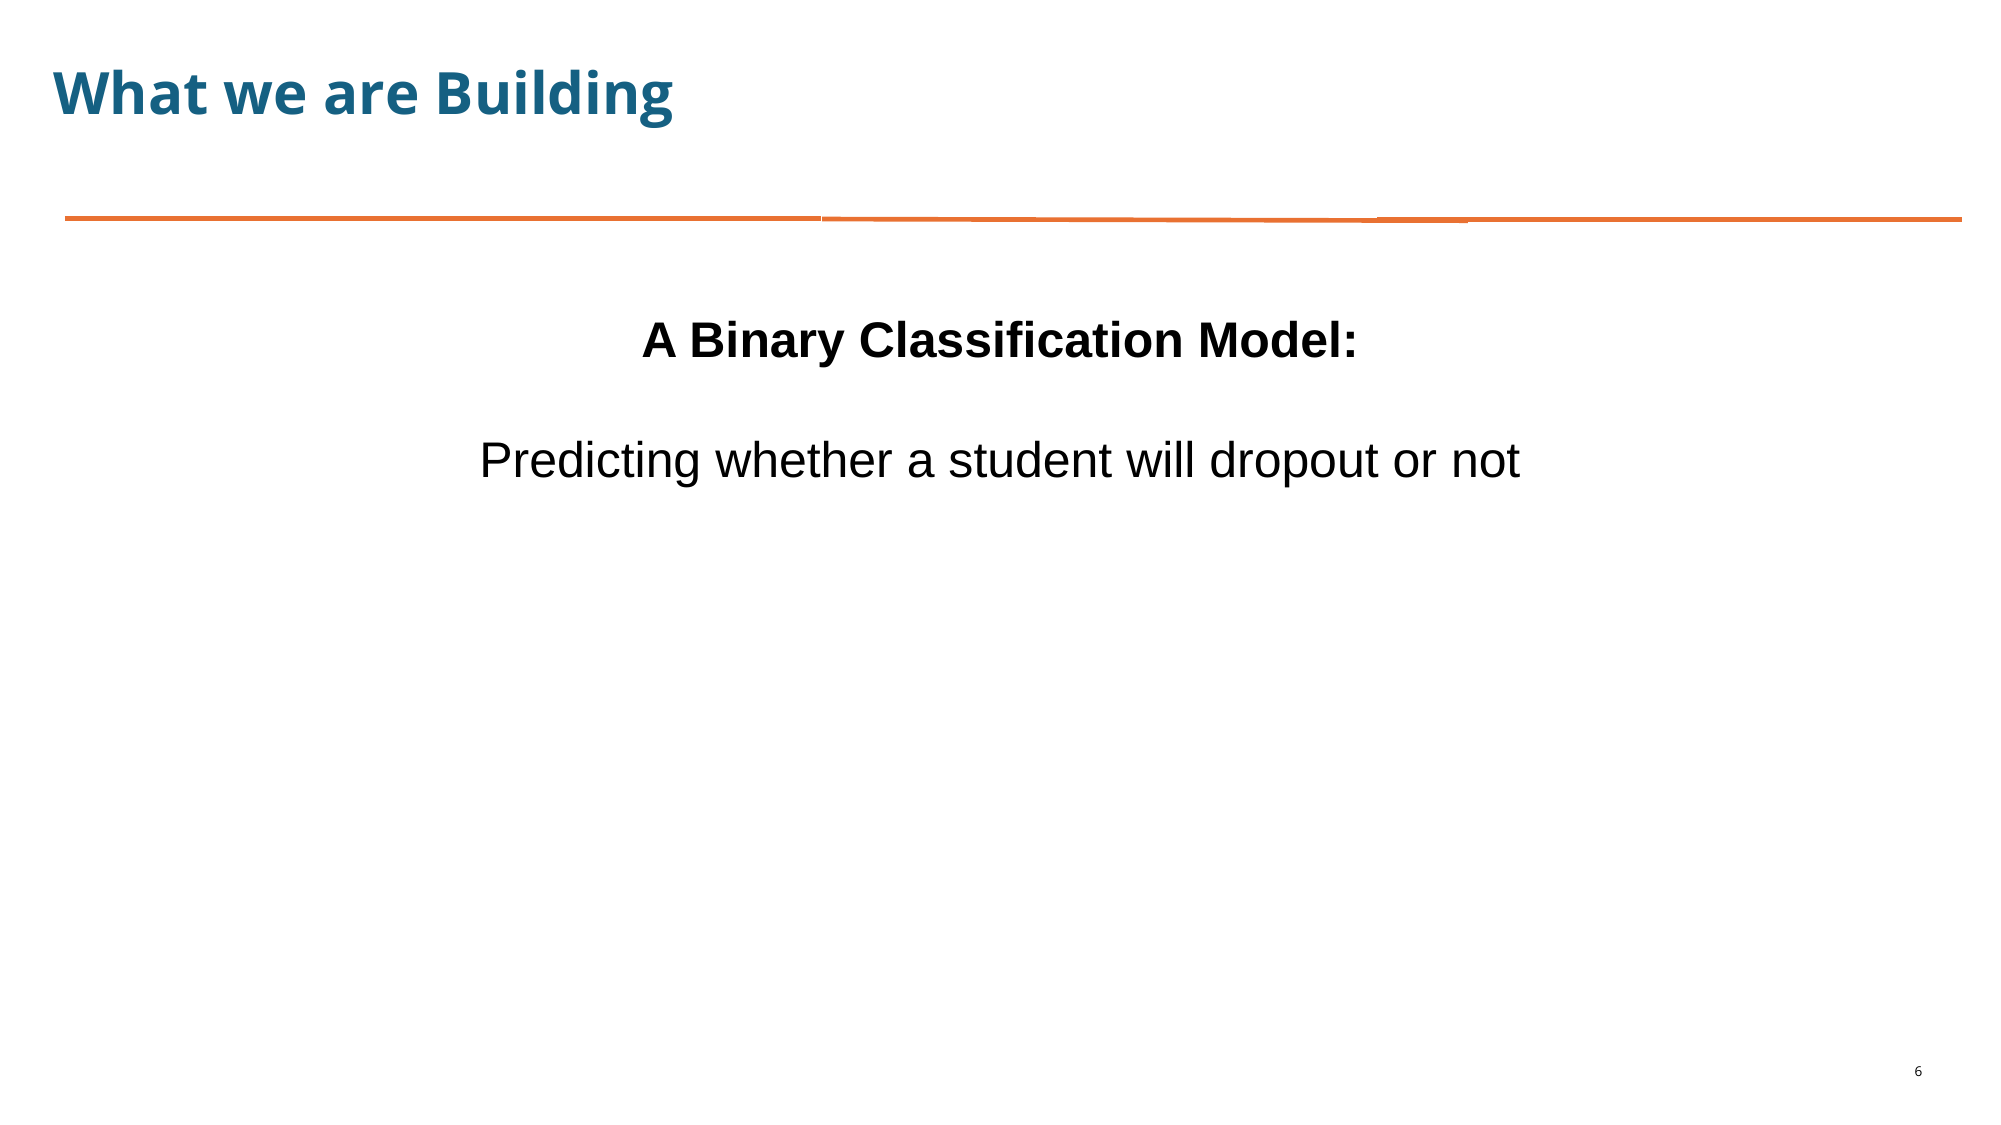

What we are Building

A Binary Classification Model:

Predicting whether a student will dropout or not